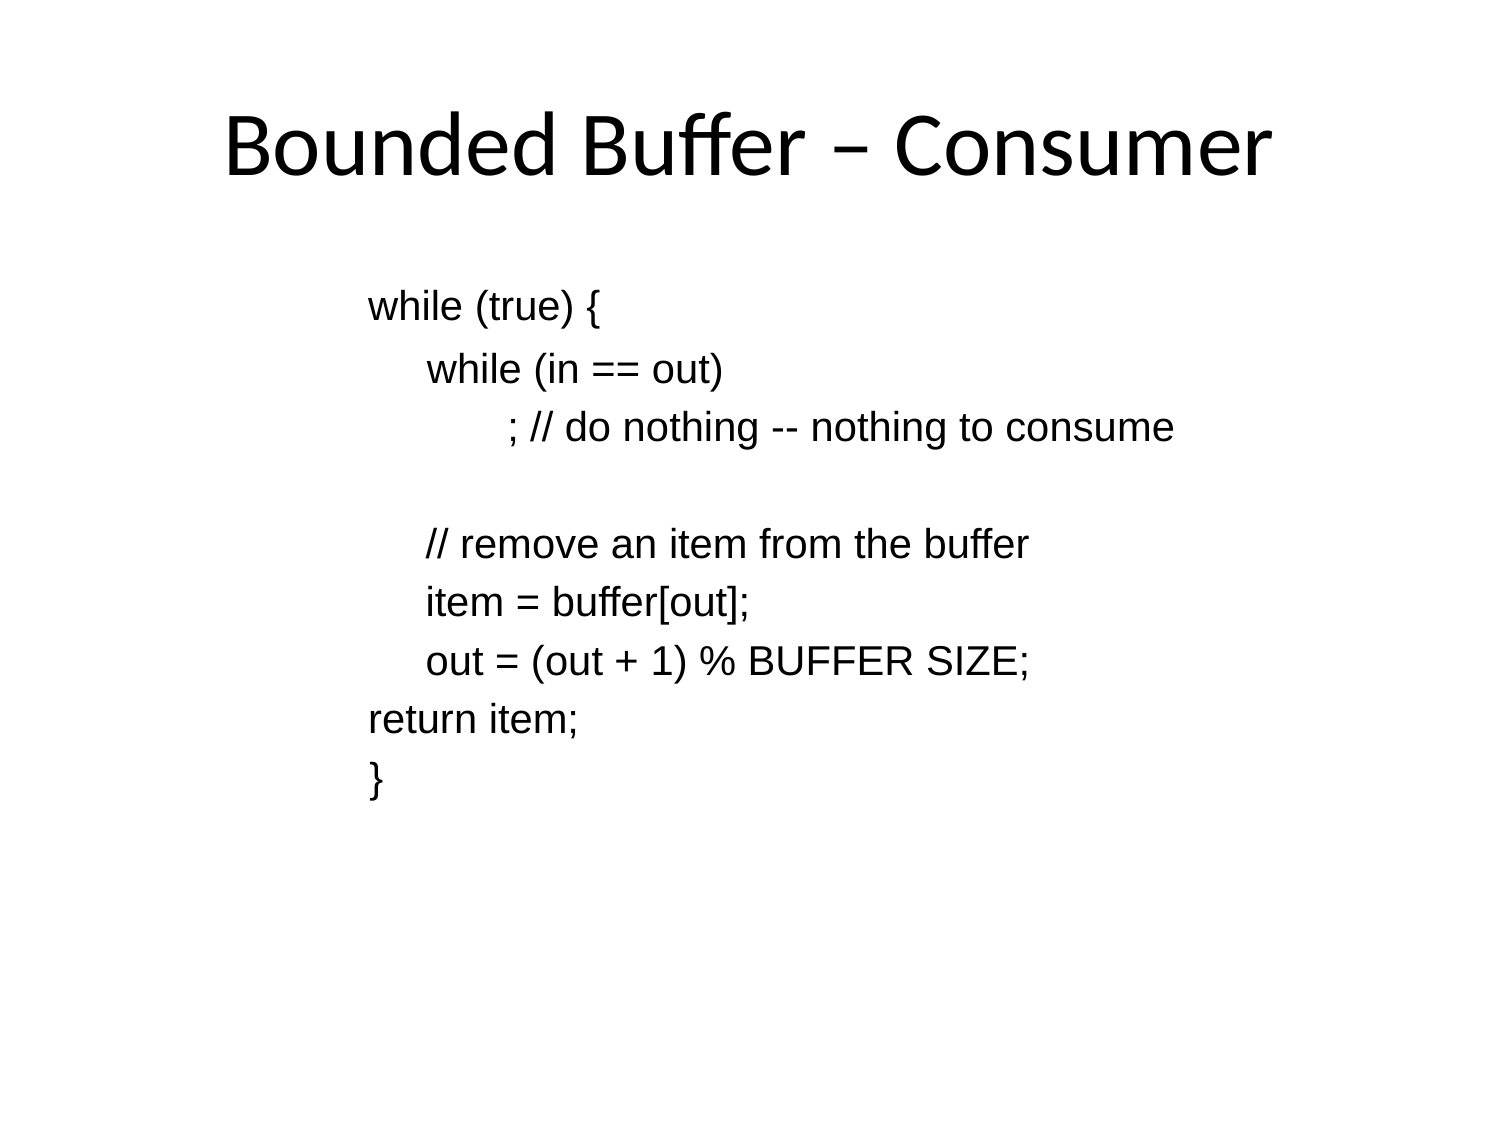

# Bounded Buffer – Consumer
	while (true) {
          while (in == out)
                 ; // do nothing -- nothing to consume

	     // remove an item from the buffer
	     item = buffer[out];
	     out = (out + 1) % BUFFER SIZE;
	return item;
     }